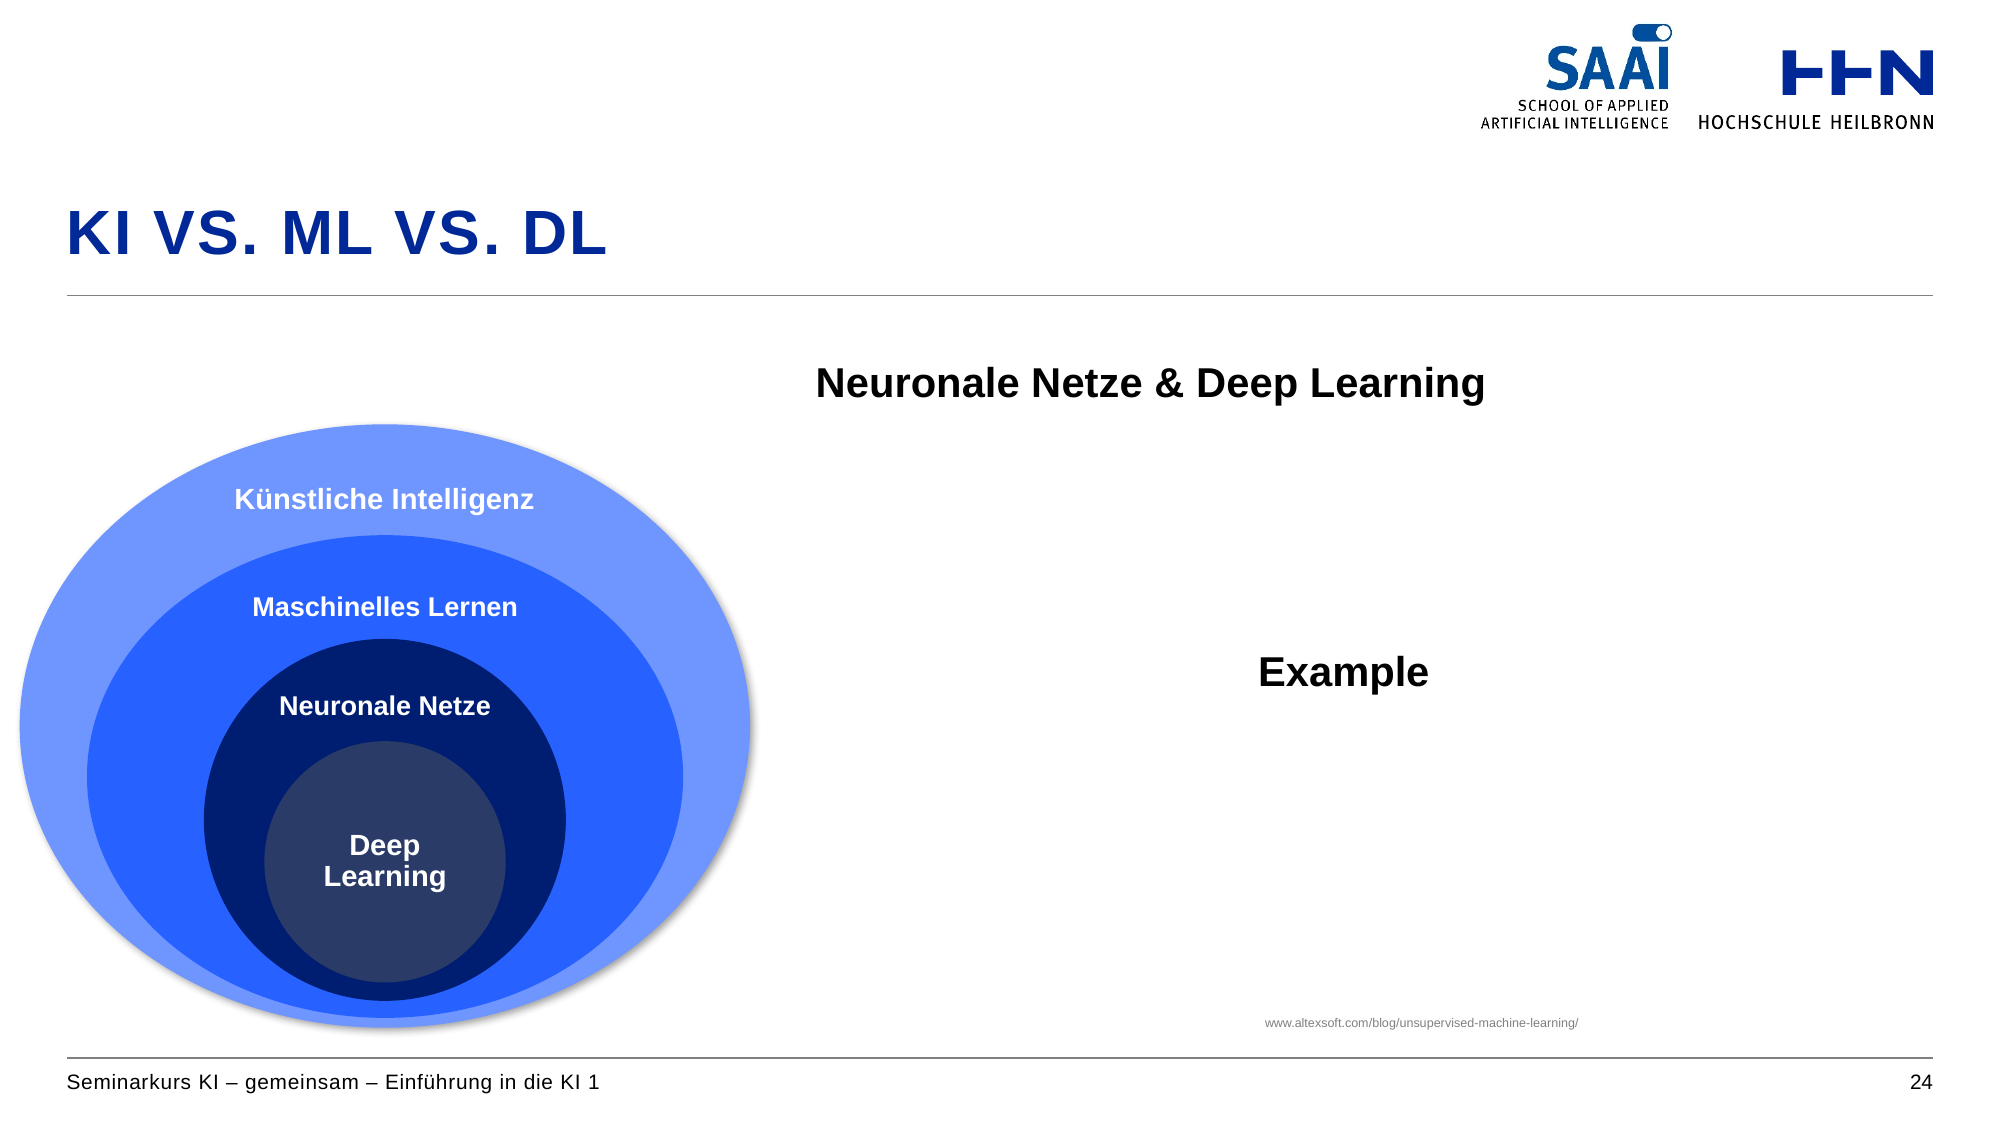

# KI vs. ML VS. DL
Neuronale Netze & Deep Learning
Künstliche Intelligenz
Maschinelles Lernen
Neuronale Netze
Deep Learning
Example
www.altexsoft.com/blog/unsupervised-machine-learning/
Seminarkurs KI – gemeinsam – Einführung in die KI 1
24